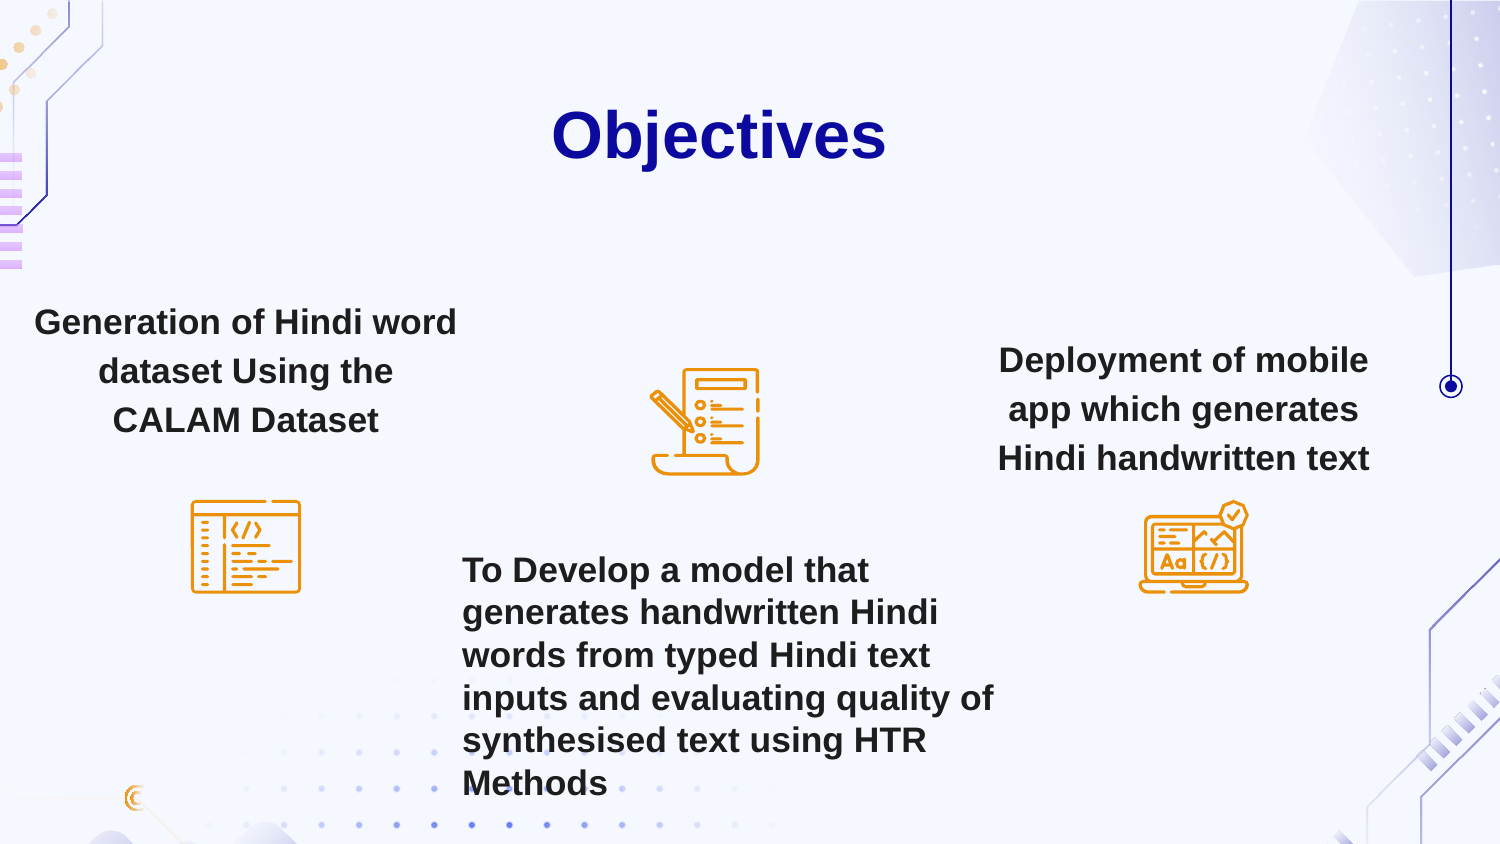

# Objectives
Deployment of mobile app which generates Hindi handwritten text
Generation of Hindi word dataset Using the CALAM Dataset

To Develop a model that generates handwritten Hindi words from typed Hindi text inputs and evaluating quality of synthesised text using HTR Methods